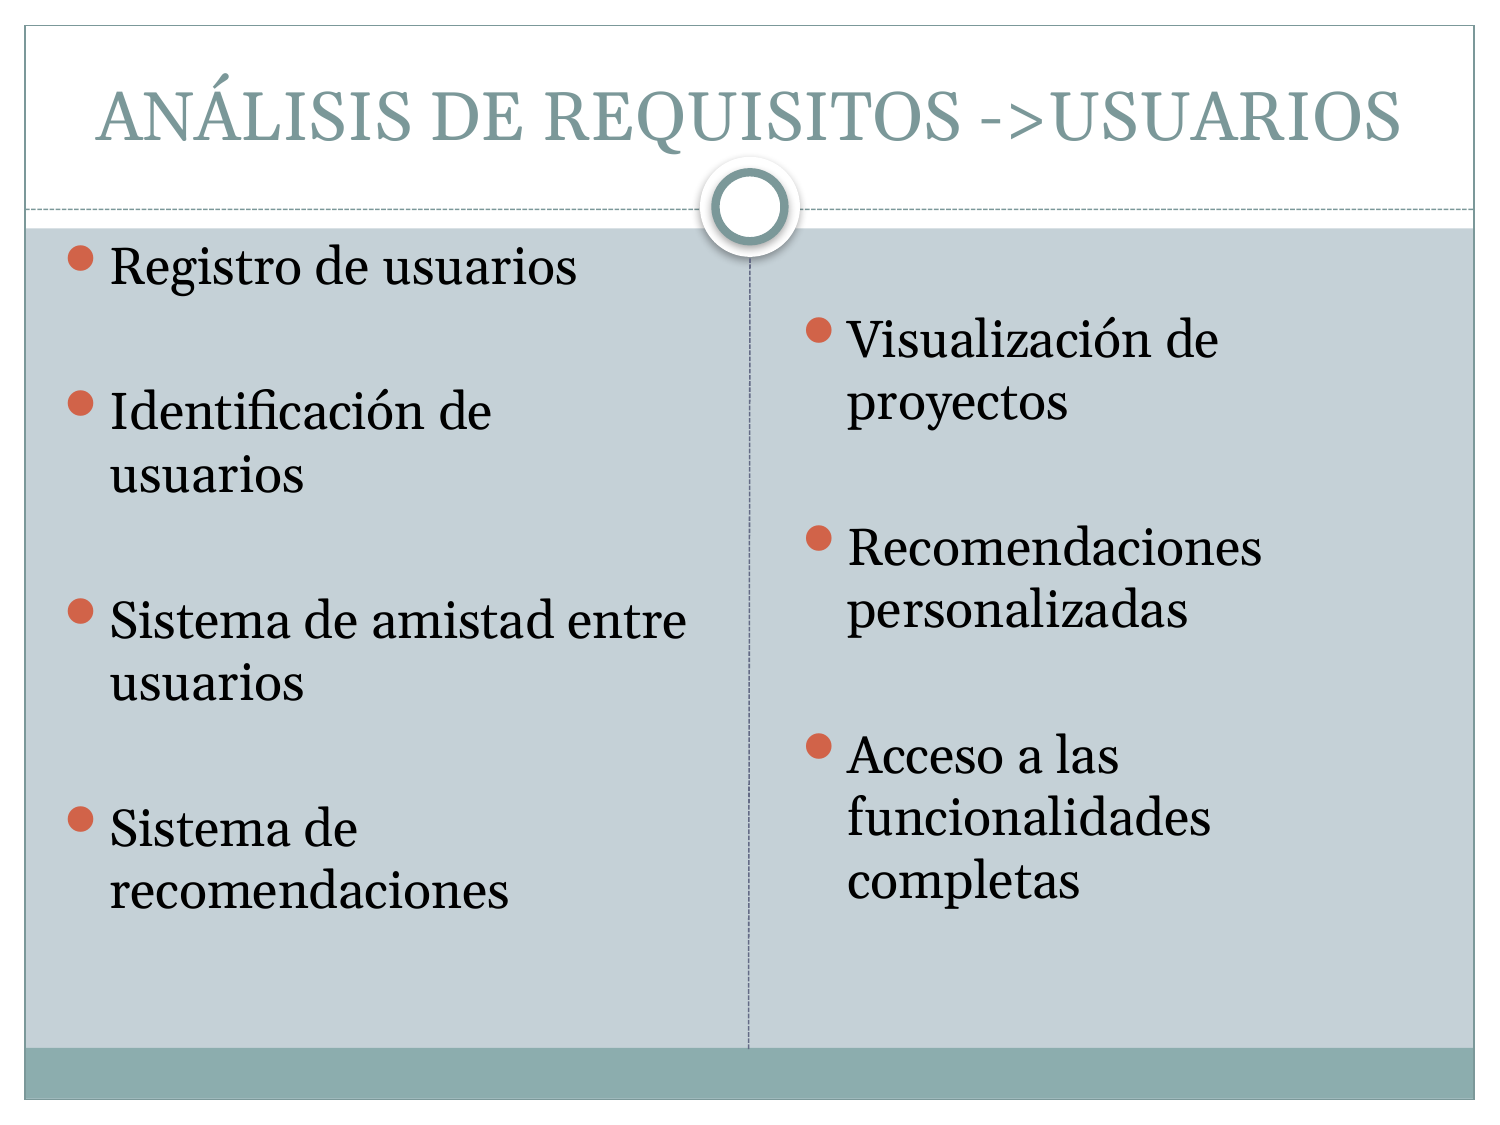

# ANÁLISIS DE REQUISITOS ->USUARIOS
Registro de usuarios

Identificación de usuarios

Sistema de amistad entre usuarios

Sistema de recomendaciones

Visualización de proyectos

Recomendaciones personalizadas

Acceso a las funcionalidades completas